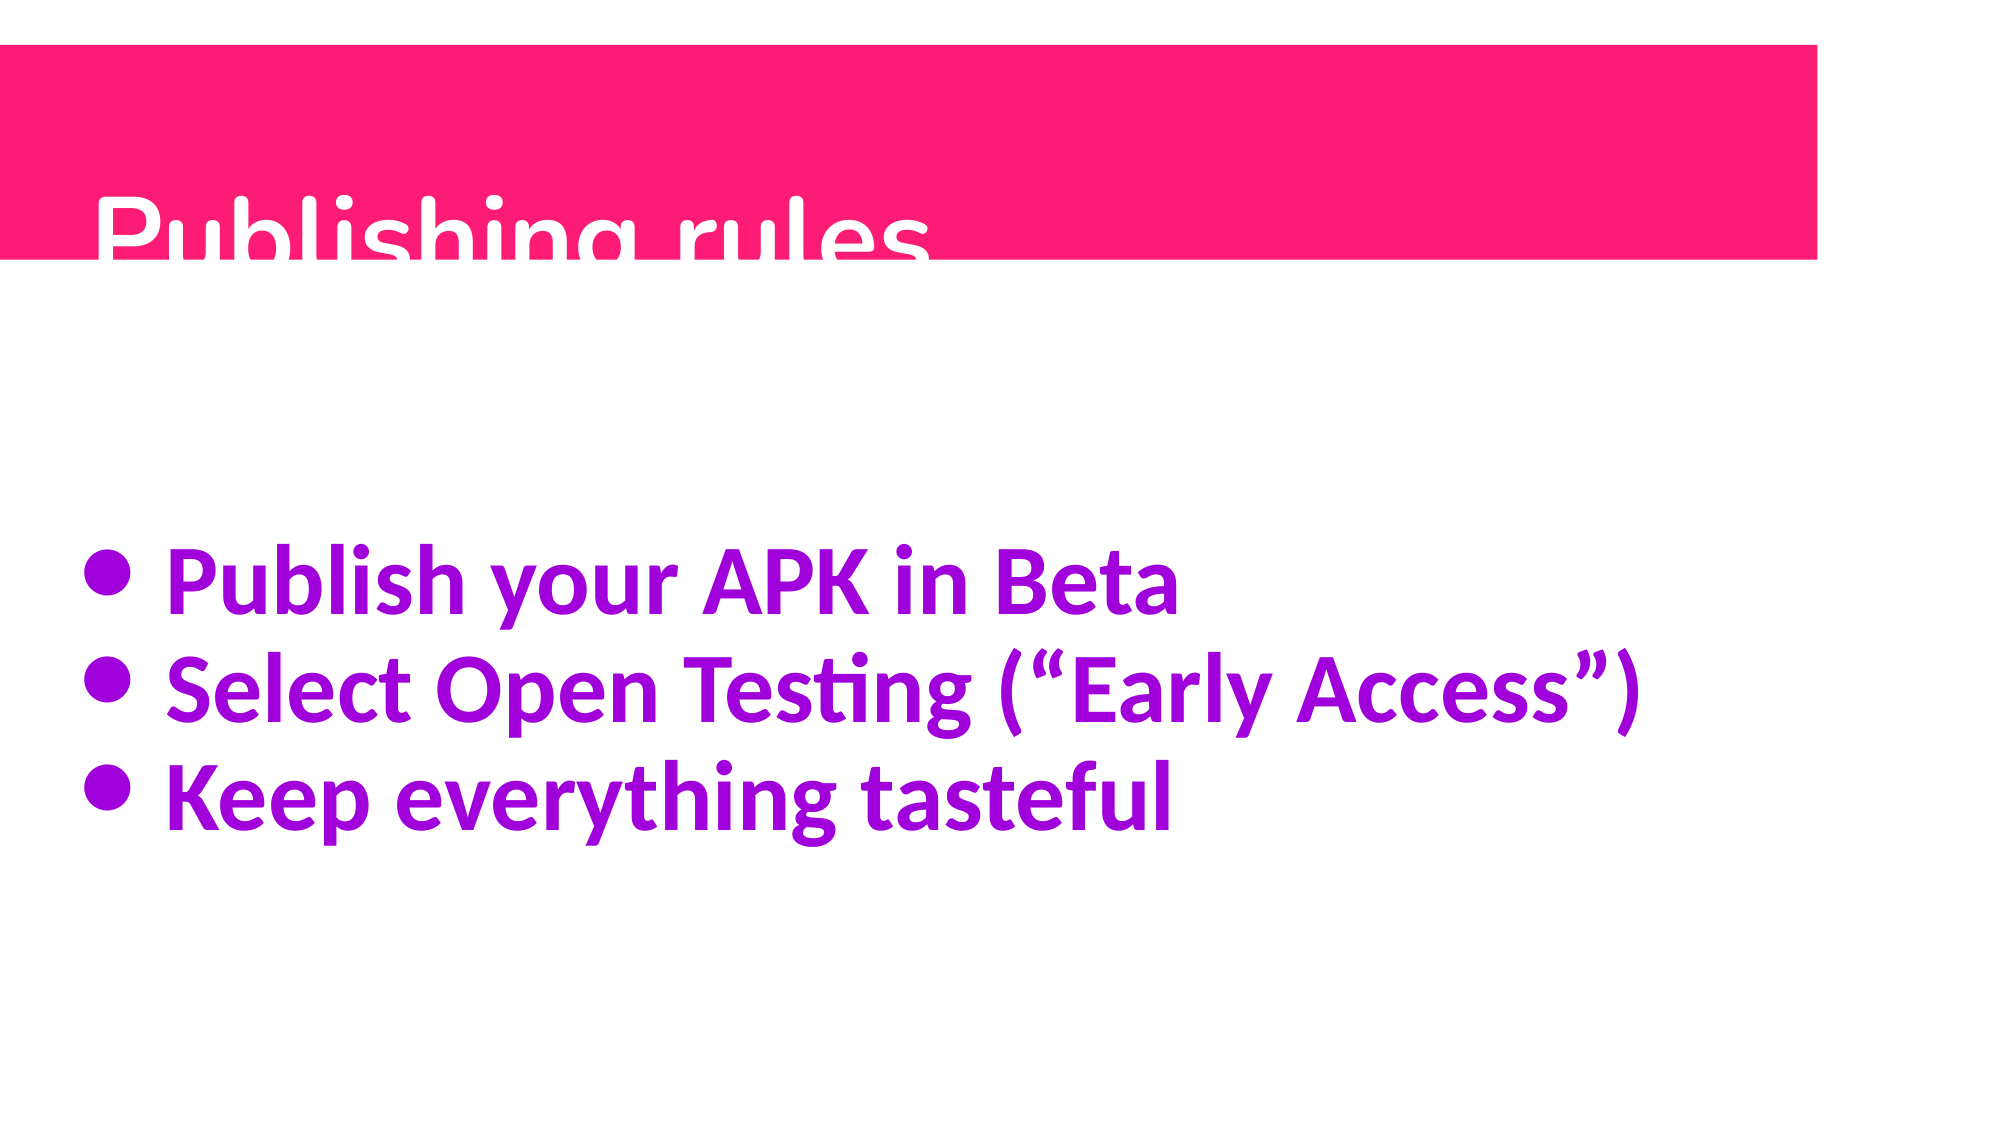

Publishing rules
Publish your APK in Beta
Select Open Testing (“Early Access”)
Keep everything tasteful